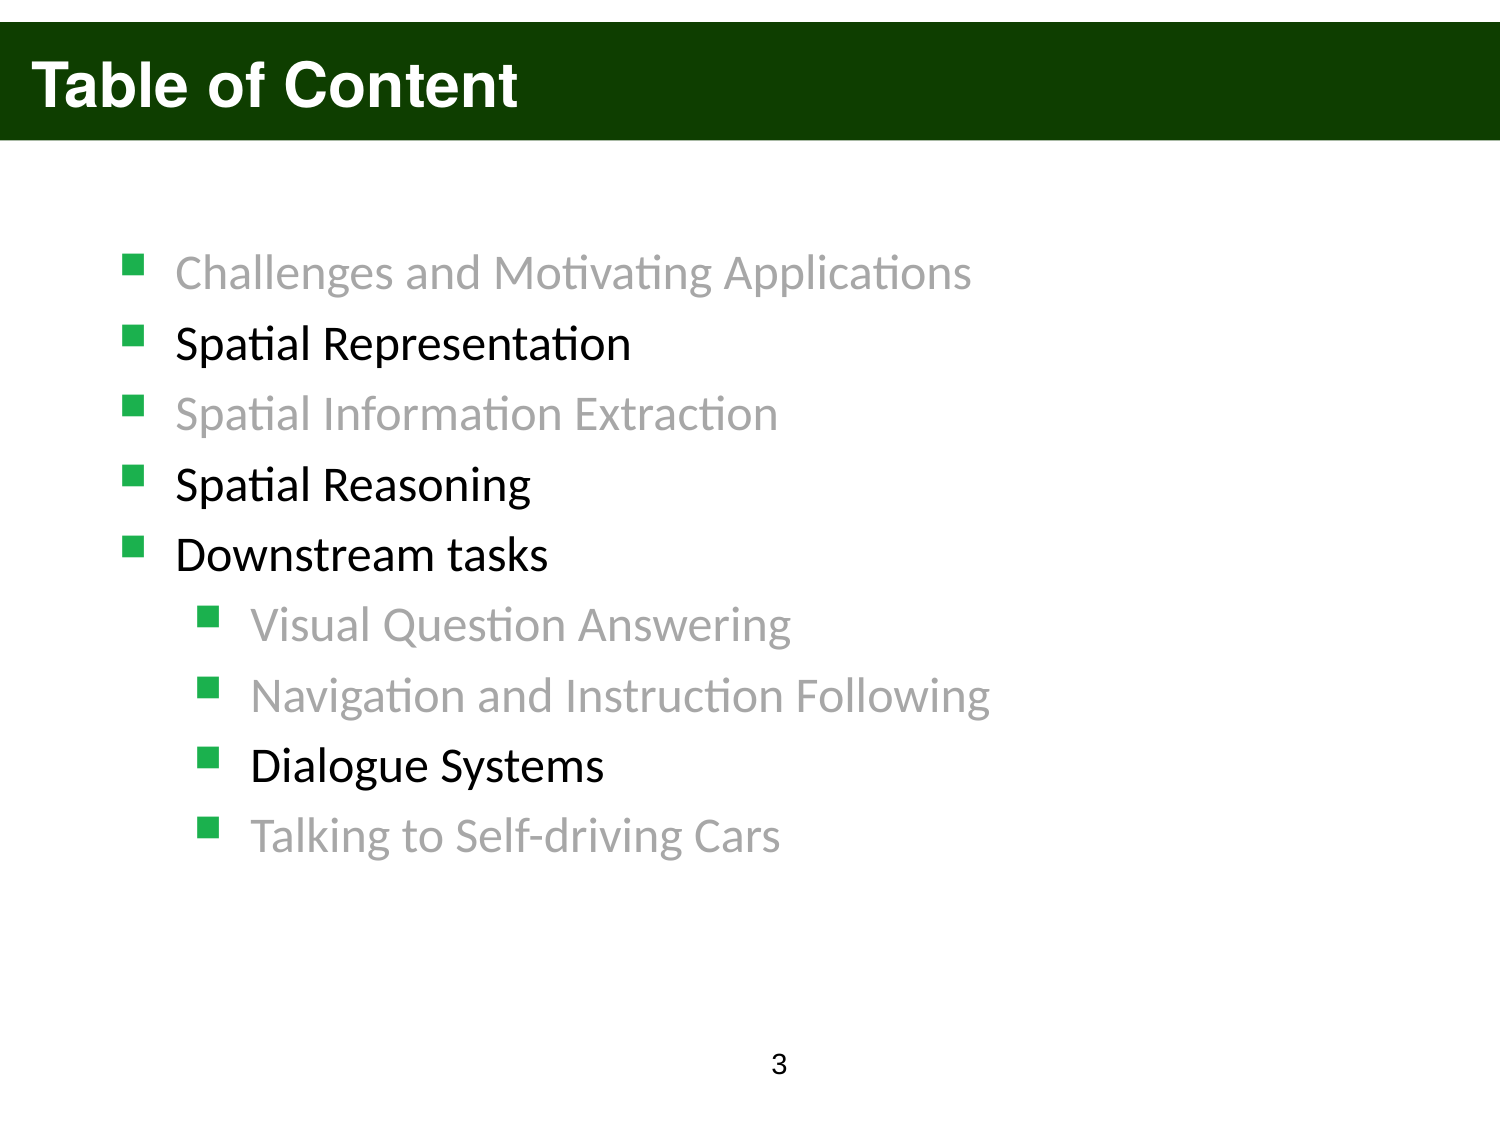

Table of Content
Challenges and Motivating Applications
Spatial Representation
Spatial Information Extraction
Spatial Reasoning
Downstream tasks
Visual Question Answering
Navigation and Instruction Following
Dialogue Systems
Talking to Self-driving Cars

3